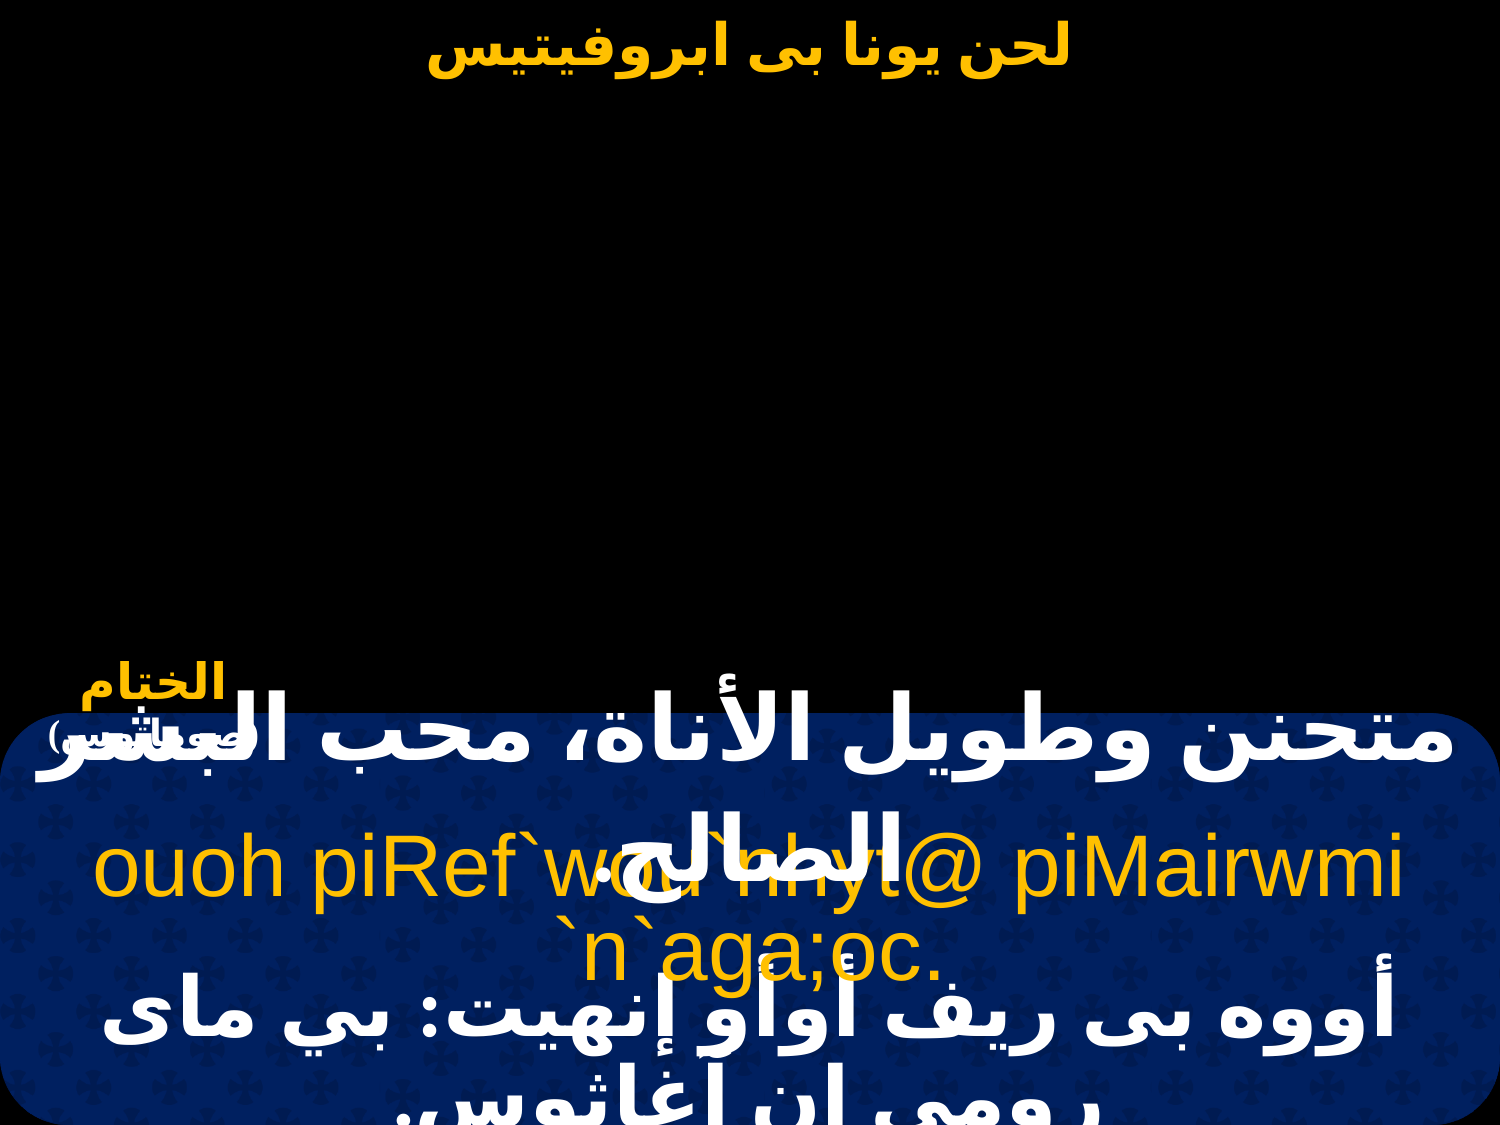

#
متحنن وطويل الأناة، محب البشر الصالح.
ouoh piRef`wou`nhyt@ piMairwmi `n`aga;oc.
أووه بى ريف أوأو إنهيت: بي ماى رومى إن آغاثوس.